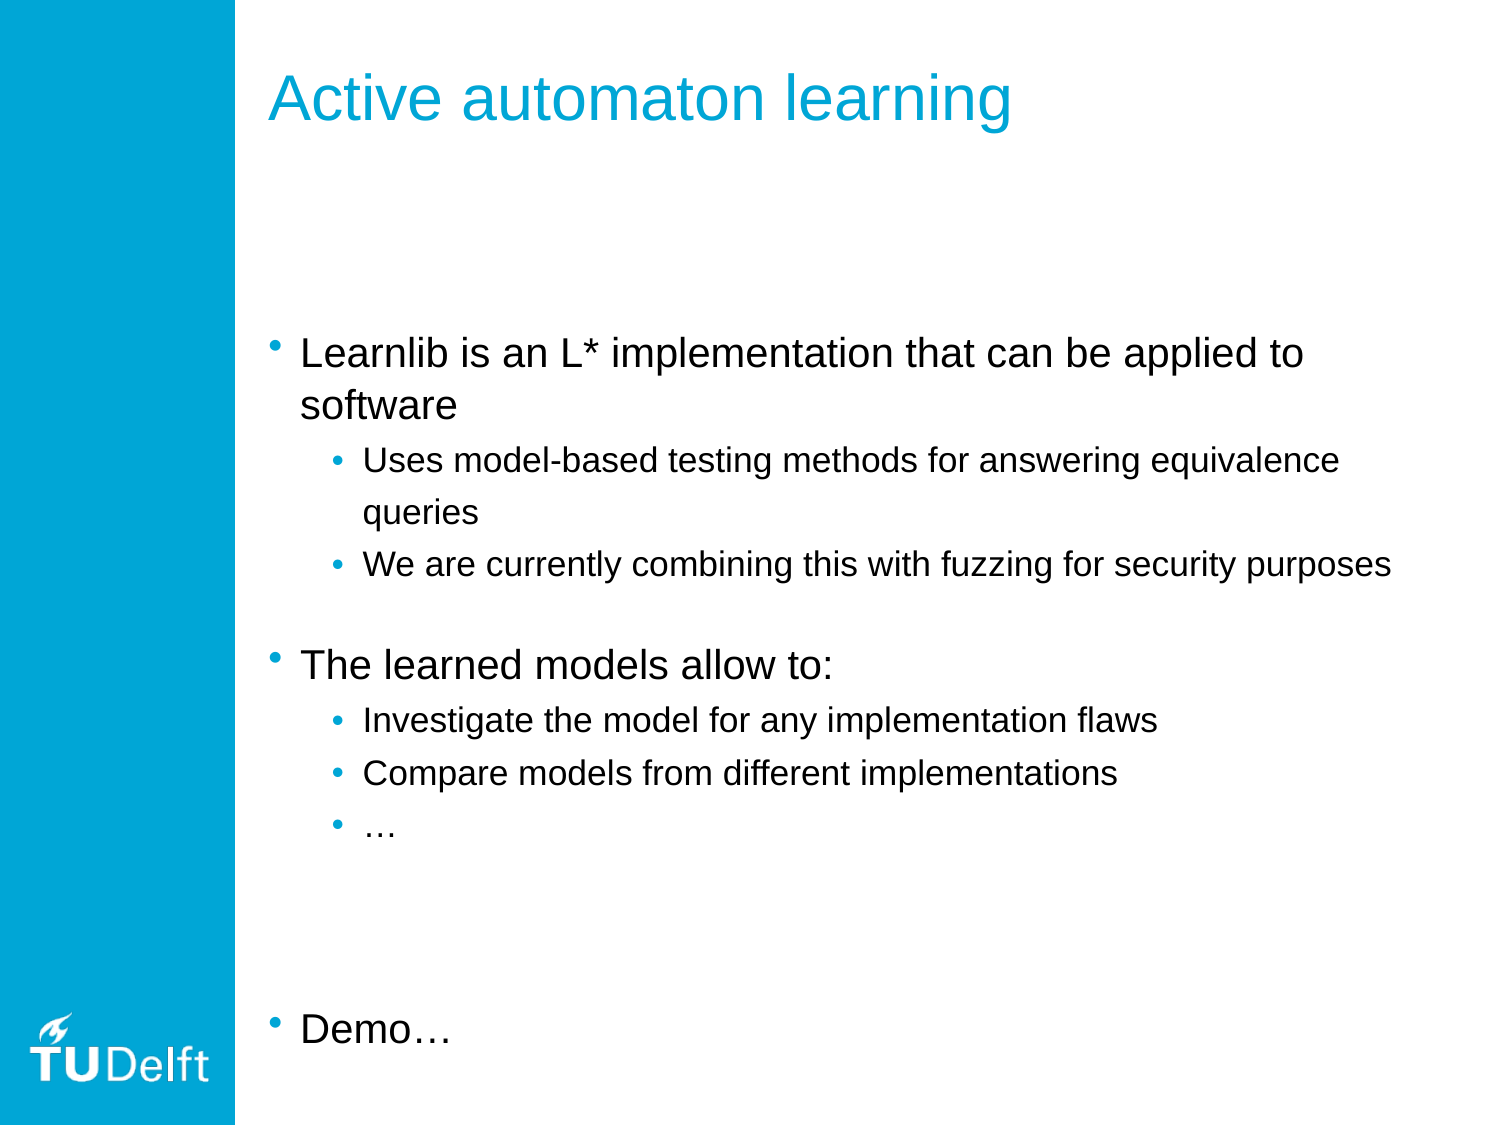

# Active automaton learning

Learnlib is an L* implementation that can be applied to software
Uses model-based testing methods for answering equivalence queries
We are currently combining this with fuzzing for security purposes

The learned models allow to:
Investigate the model for any implementation flaws
Compare models from different implementations
…

Demo…